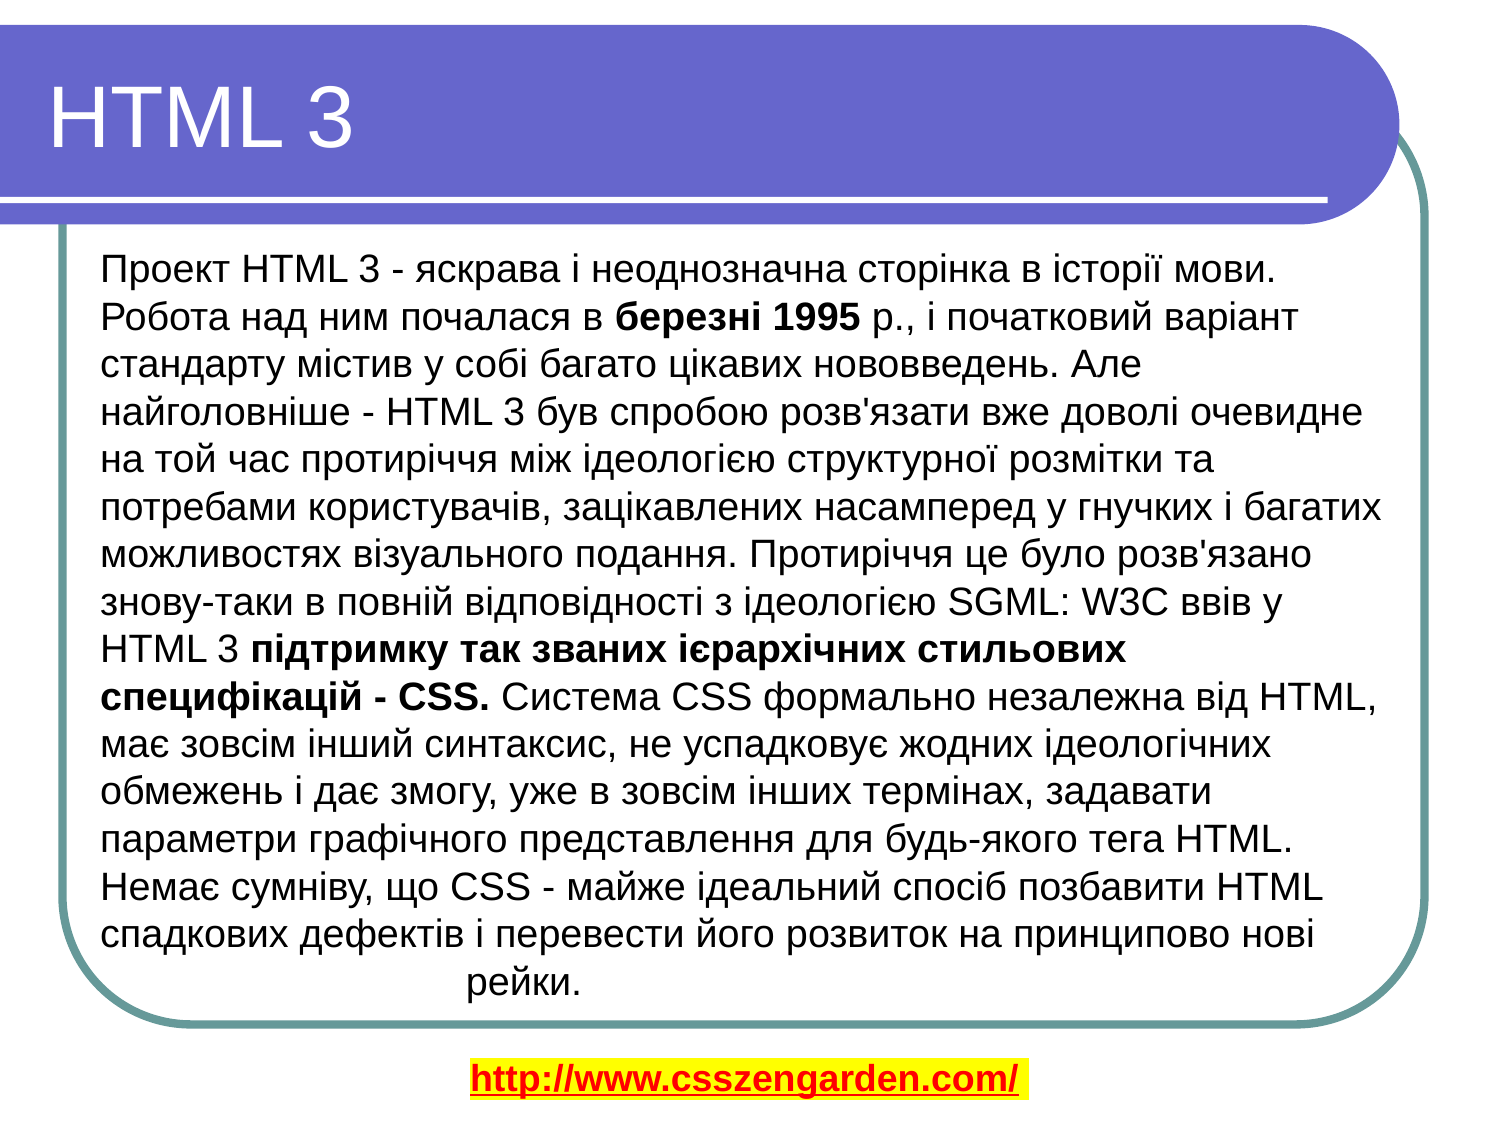

HTML 3
Проект HTML 3 - яскрава і неоднозначна сторінка в історії мови. Робота над ним почалася в березні 1995 р., і початковий варіант стандарту містив у собі багато цікавих нововведень. Але найголовніше - HTML 3 був спробою розв'язати вже доволі очевидне на той час протиріччя між ідеологією структурної розмітки та потребами користувачів, зацікавлених насамперед у гнучких і багатих можливостях візуального подання. Протиріччя це було розв'язано знову-таки в повній відповідності з ідеологією SGML: W3C ввів у HTML 3 підтримку так званих ієрархічних стильових специфікацій - CSS. Система CSS формально незалежна від HTML, має зовсім інший синтаксис, не успадковує жодних ідеологічних обмежень і дає змогу, уже в зовсім інших термінах, задавати параметри графічного представлення для будь-якого тега HTML. Немає сумніву, що CSS - майже ідеальний спосіб позбавити HTML спадкових дефектів і перевести його розвиток на принципово нові 		      рейки.
http://www.csszengarden.com/